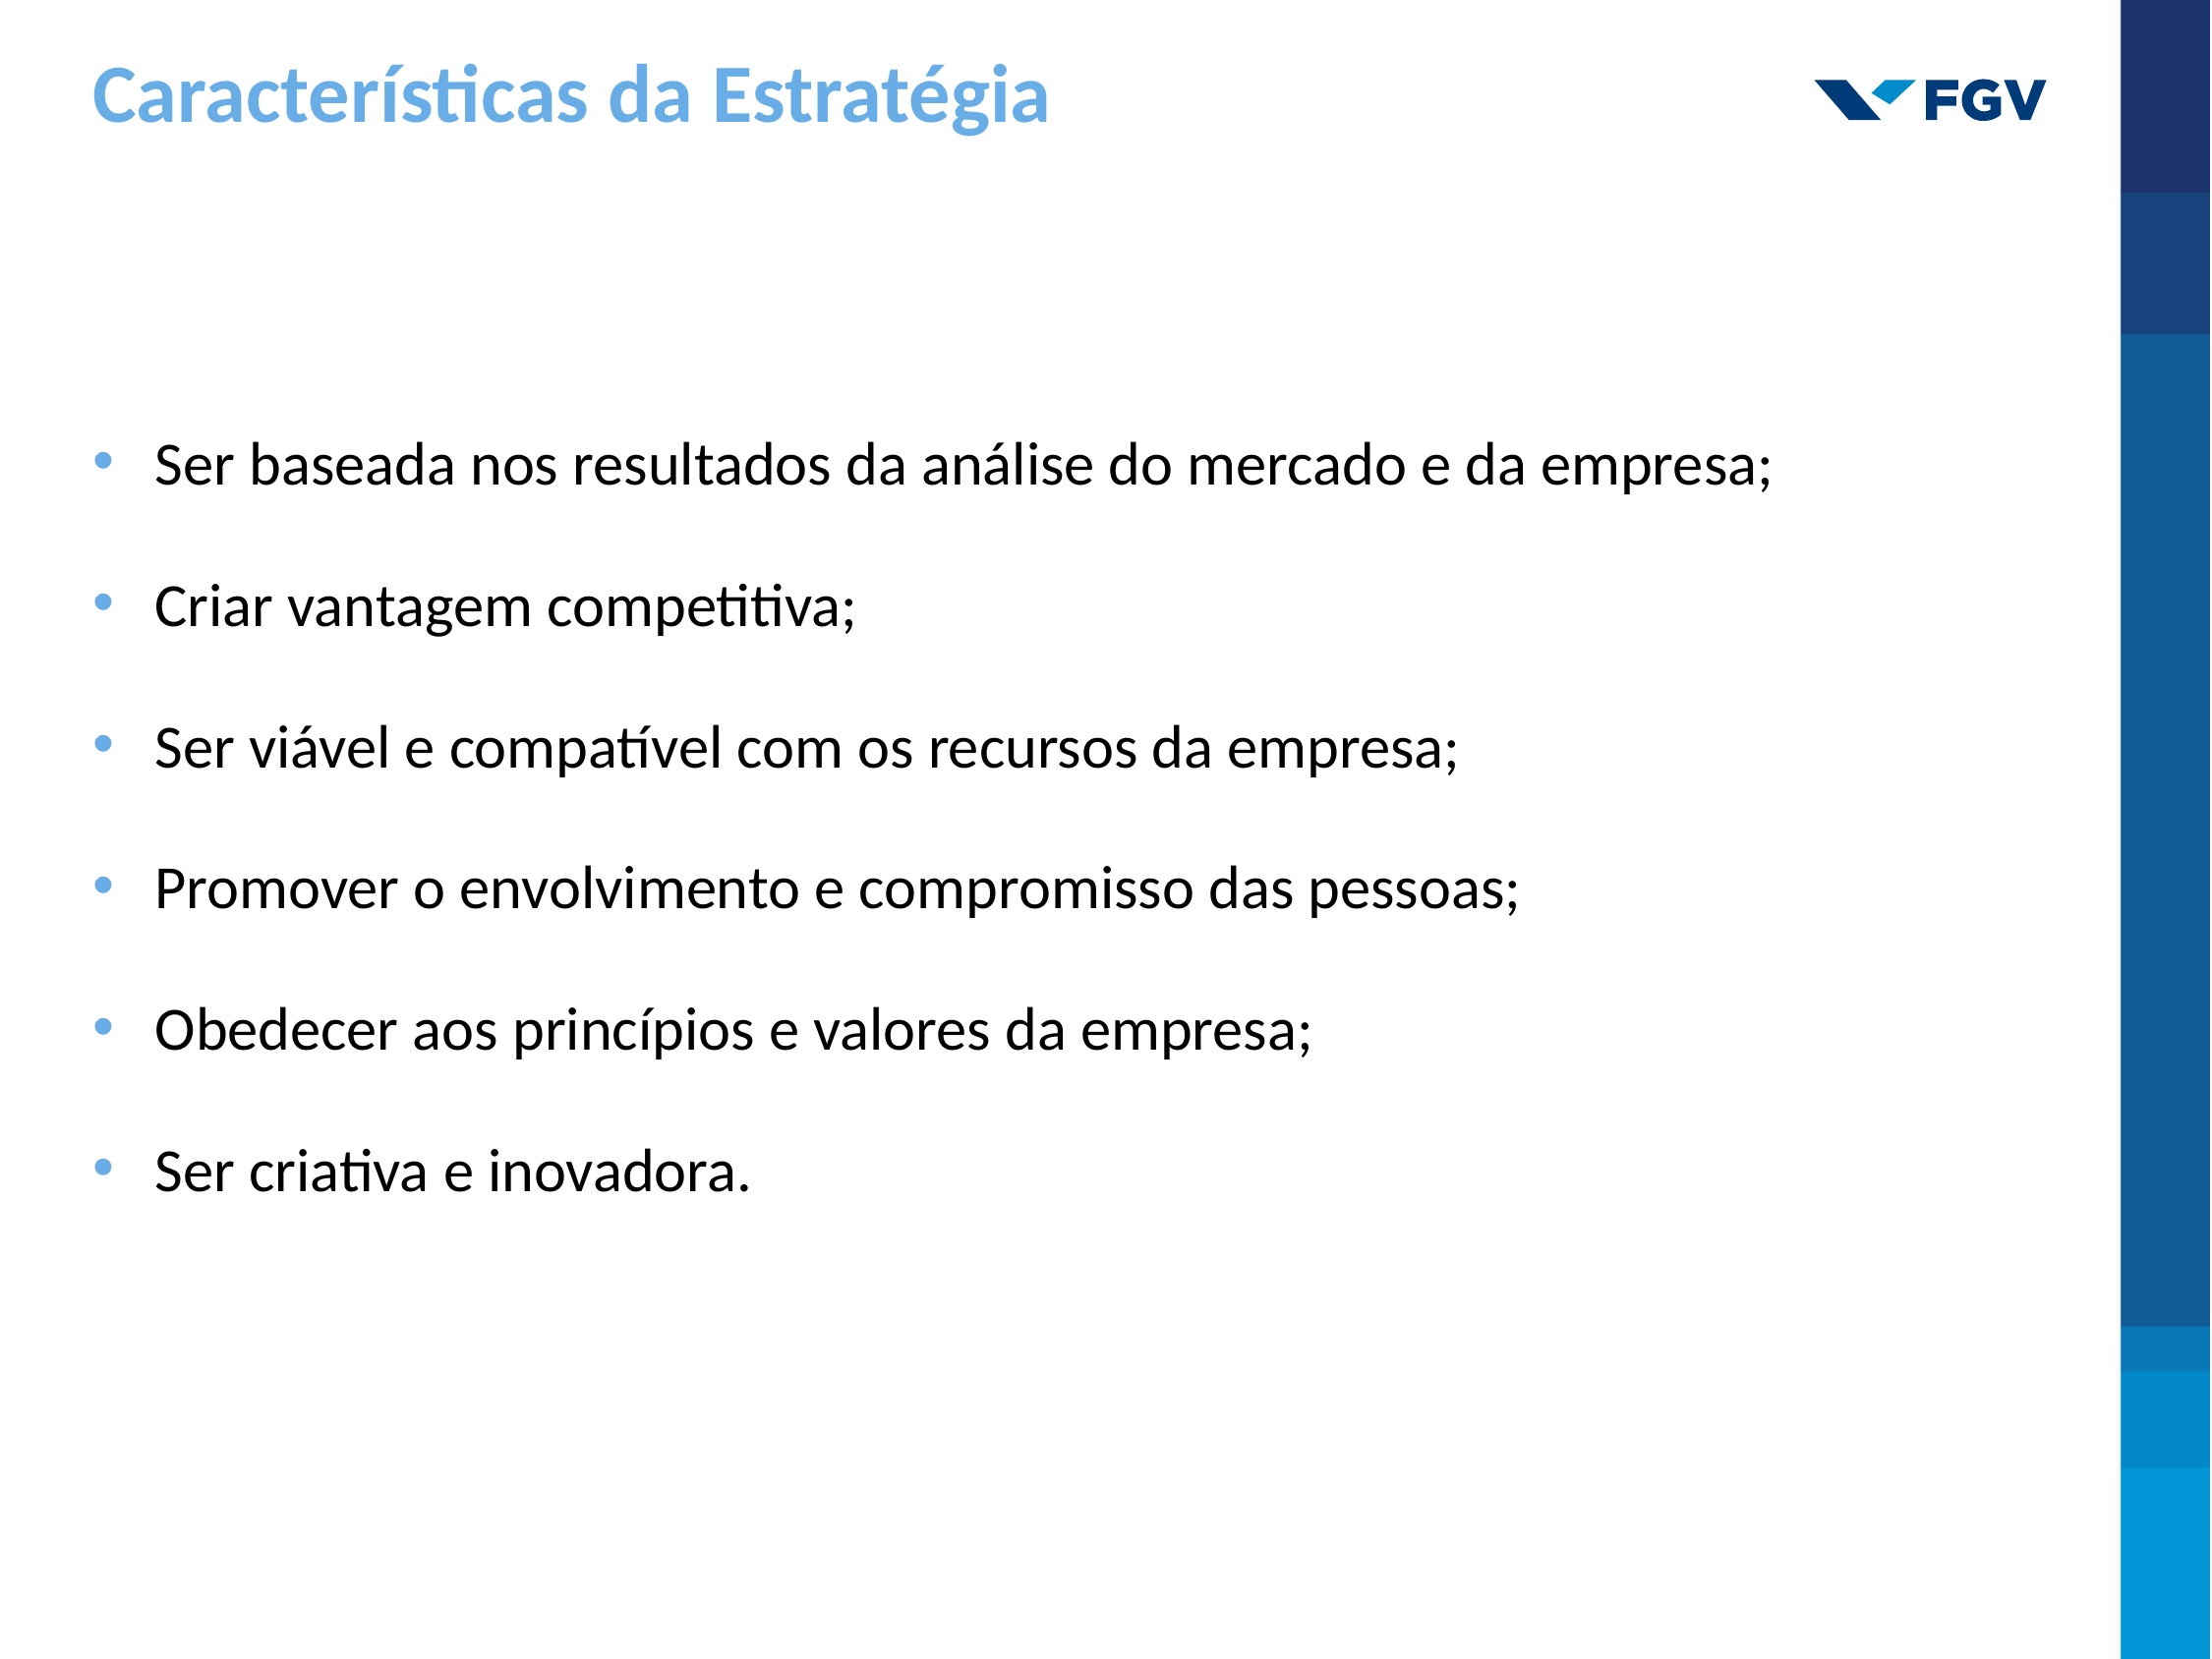

# Características da Estratégia

Ser baseada nos resultados da análise do mercado e da empresa;

Criar vantagem competitiva;

Ser viável e compatível com os recursos da empresa;

Promover o envolvimento e compromisso das pessoas;

Obedecer aos princípios e valores da empresa;

Ser criativa e inovadora.